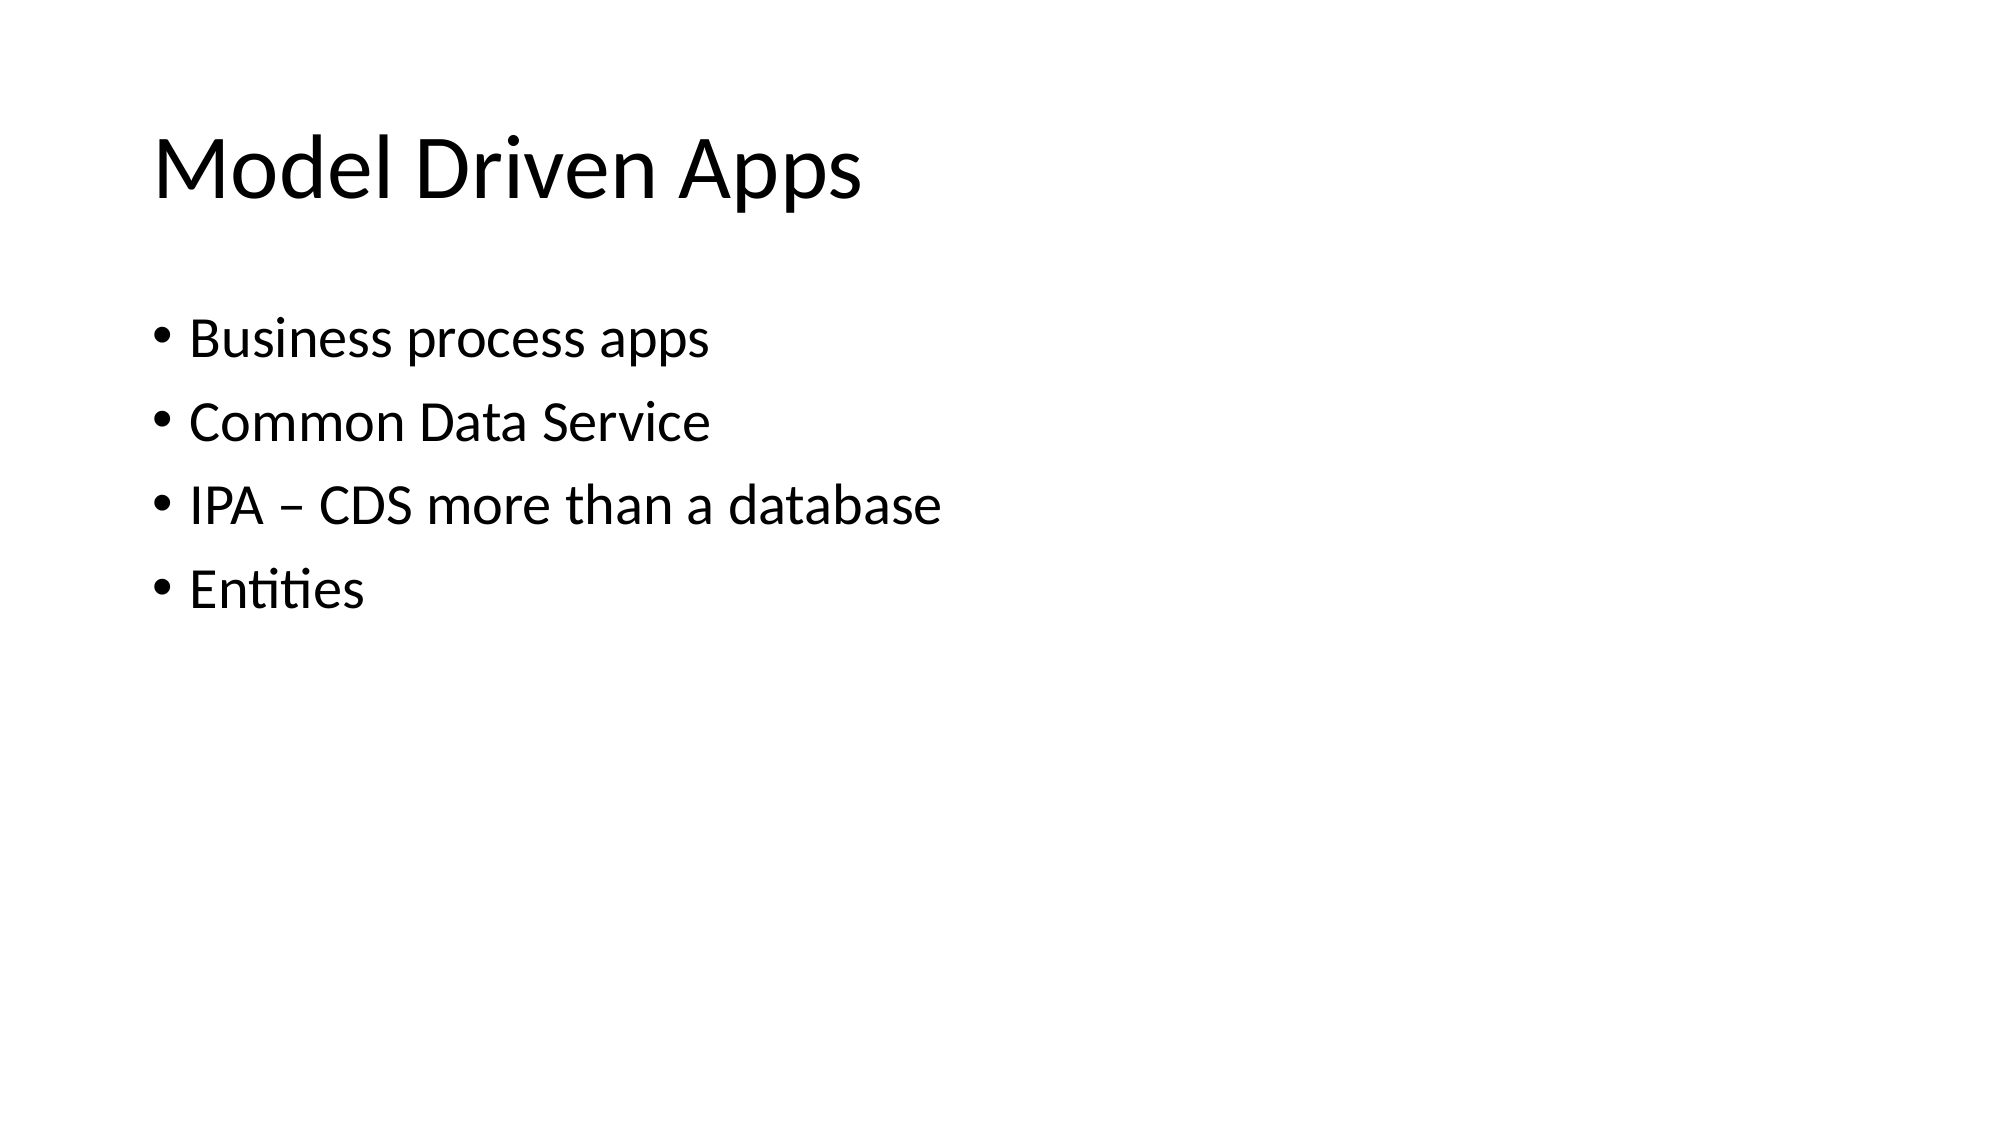

# Model Driven Apps
Business process apps
Common Data Service
IPA – CDS more than a database
Entities